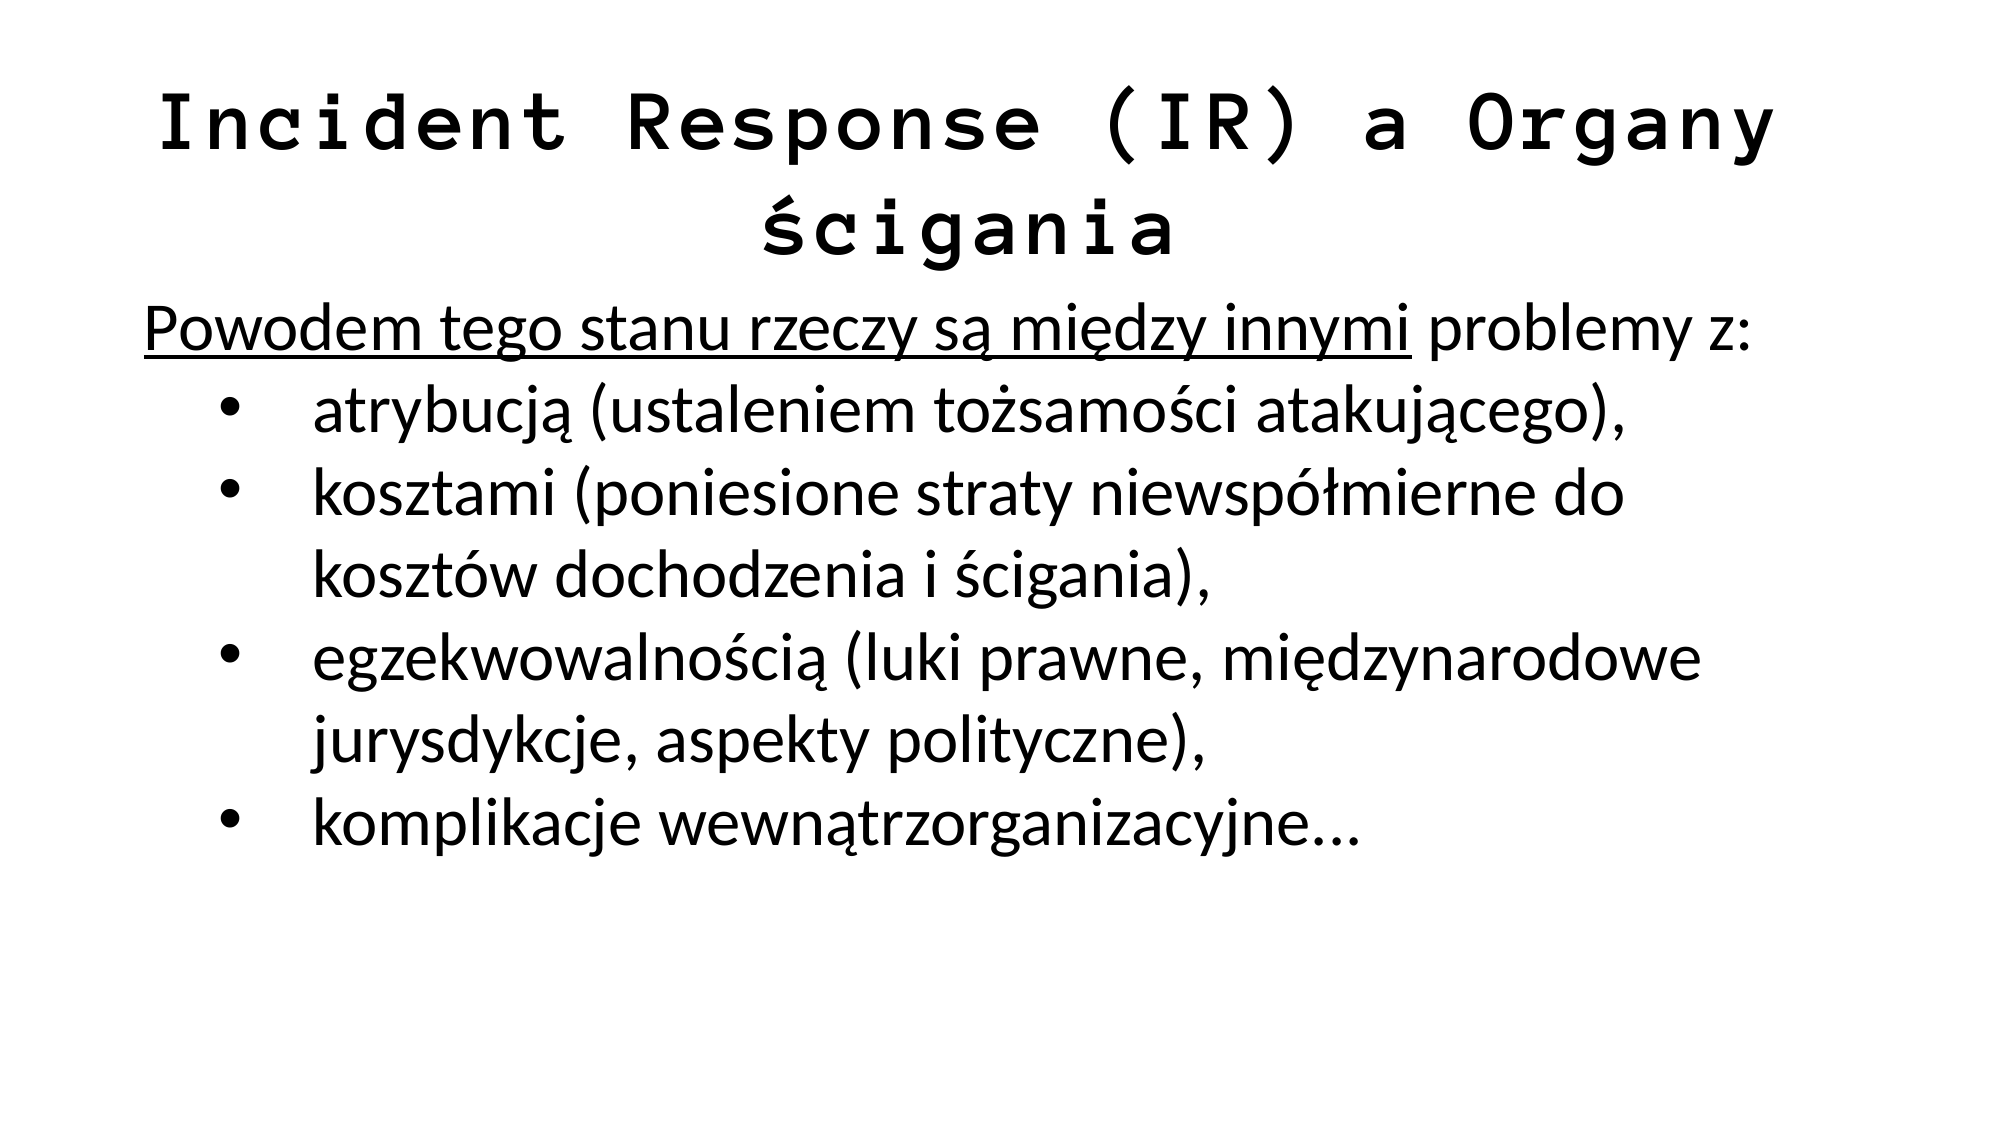

Incident Response (IR) a Organy ścigania
Powodem tego stanu rzeczy są między innymi problemy z:
atrybucją (ustaleniem tożsamości atakującego),
kosztami (poniesione straty niewspółmierne do kosztów dochodzenia i ścigania),
egzekwowalnością (luki prawne, międzynarodowe jurysdykcje, aspekty polityczne),
komplikacje wewnątrzorganizacyjne...